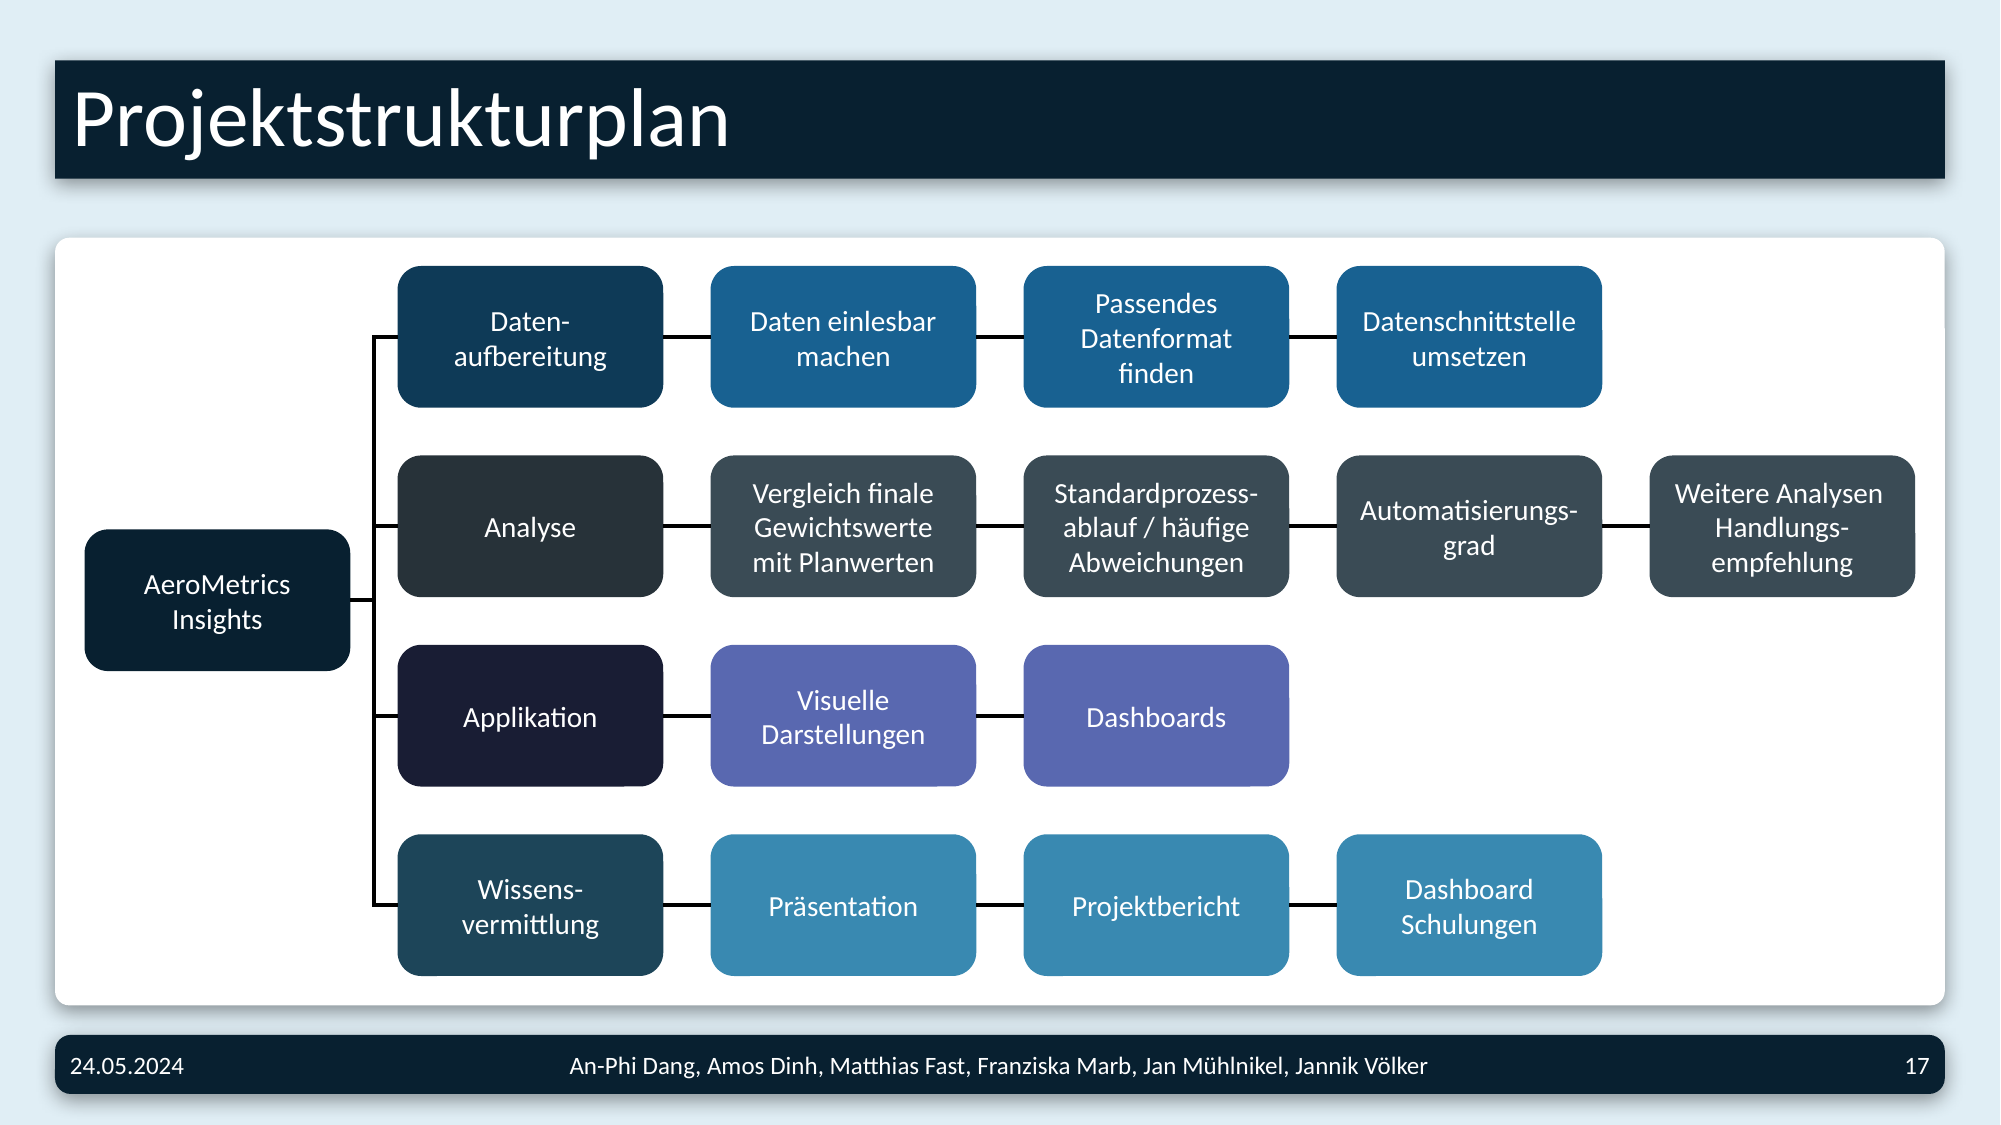

# Projektstrukturplan
Daten-aufbereitung
Daten einlesbar machen
Passendes Datenformat finden
Datenschnittstelle umsetzen
Analyse
Vergleich finale Gewichtswerte mit Planwerten
Standardprozess-ablauf / häufige Abweichungen
Automatisierungs-grad
Weitere Analysen  Handlungs-empfehlung
AeroMetrics Insights
Applikation
Visuelle Darstellungen
Dashboards
Wissens-vermittlung
Präsentation
Projektbericht
Dashboard Schulungen
An-Phi Dang, Amos Dinh, Matthias Fast, Franziska Marb, Jan Mühlnikel, Jannik Völker
17
24.05.2024